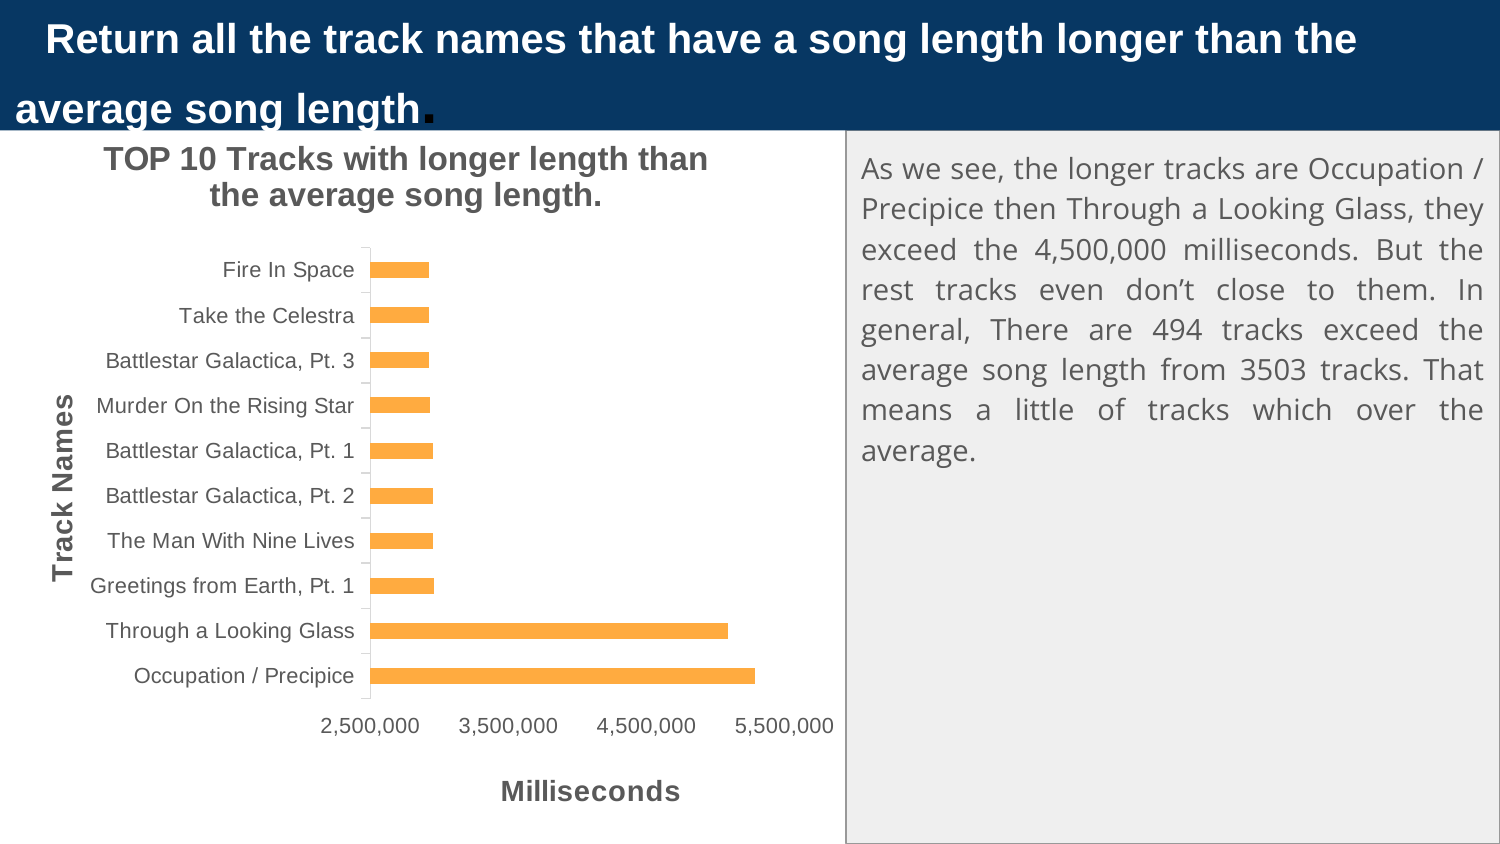

# Return all the track names that have a song length longer than the average song length.
As we see, the longer tracks are Occupation / Precipice then Through a Looking Glass, they exceed the 4,500,000 milliseconds. But the rest tracks even don’t close to them. In general, There are 494 tracks exceed the average song length from 3503 tracks. That means a little of tracks which over the average.

### Chart: TOP 10 Tracks with longer length than the average song length.

| Category | Milliseconds  |
|---|---|
| Occupation / Precipice | 5286953.0 |
| Through a Looking Glass | 5088838.0 |
| Greetings from Earth, Pt. 1 | 2960293.0 |
| The Man With Nine Lives | 2956998.0 |
| Battlestar Galactica, Pt. 2 | 2956081.0 |
| Battlestar Galactica, Pt. 1 | 2952702.0 |
| Murder On the Rising Star | 2935894.0 |
| Battlestar Galactica, Pt. 3 | 2927802.0 |
| Take the Celestra | 2927677.0 |
| Fire In Space | 2926593.0 |